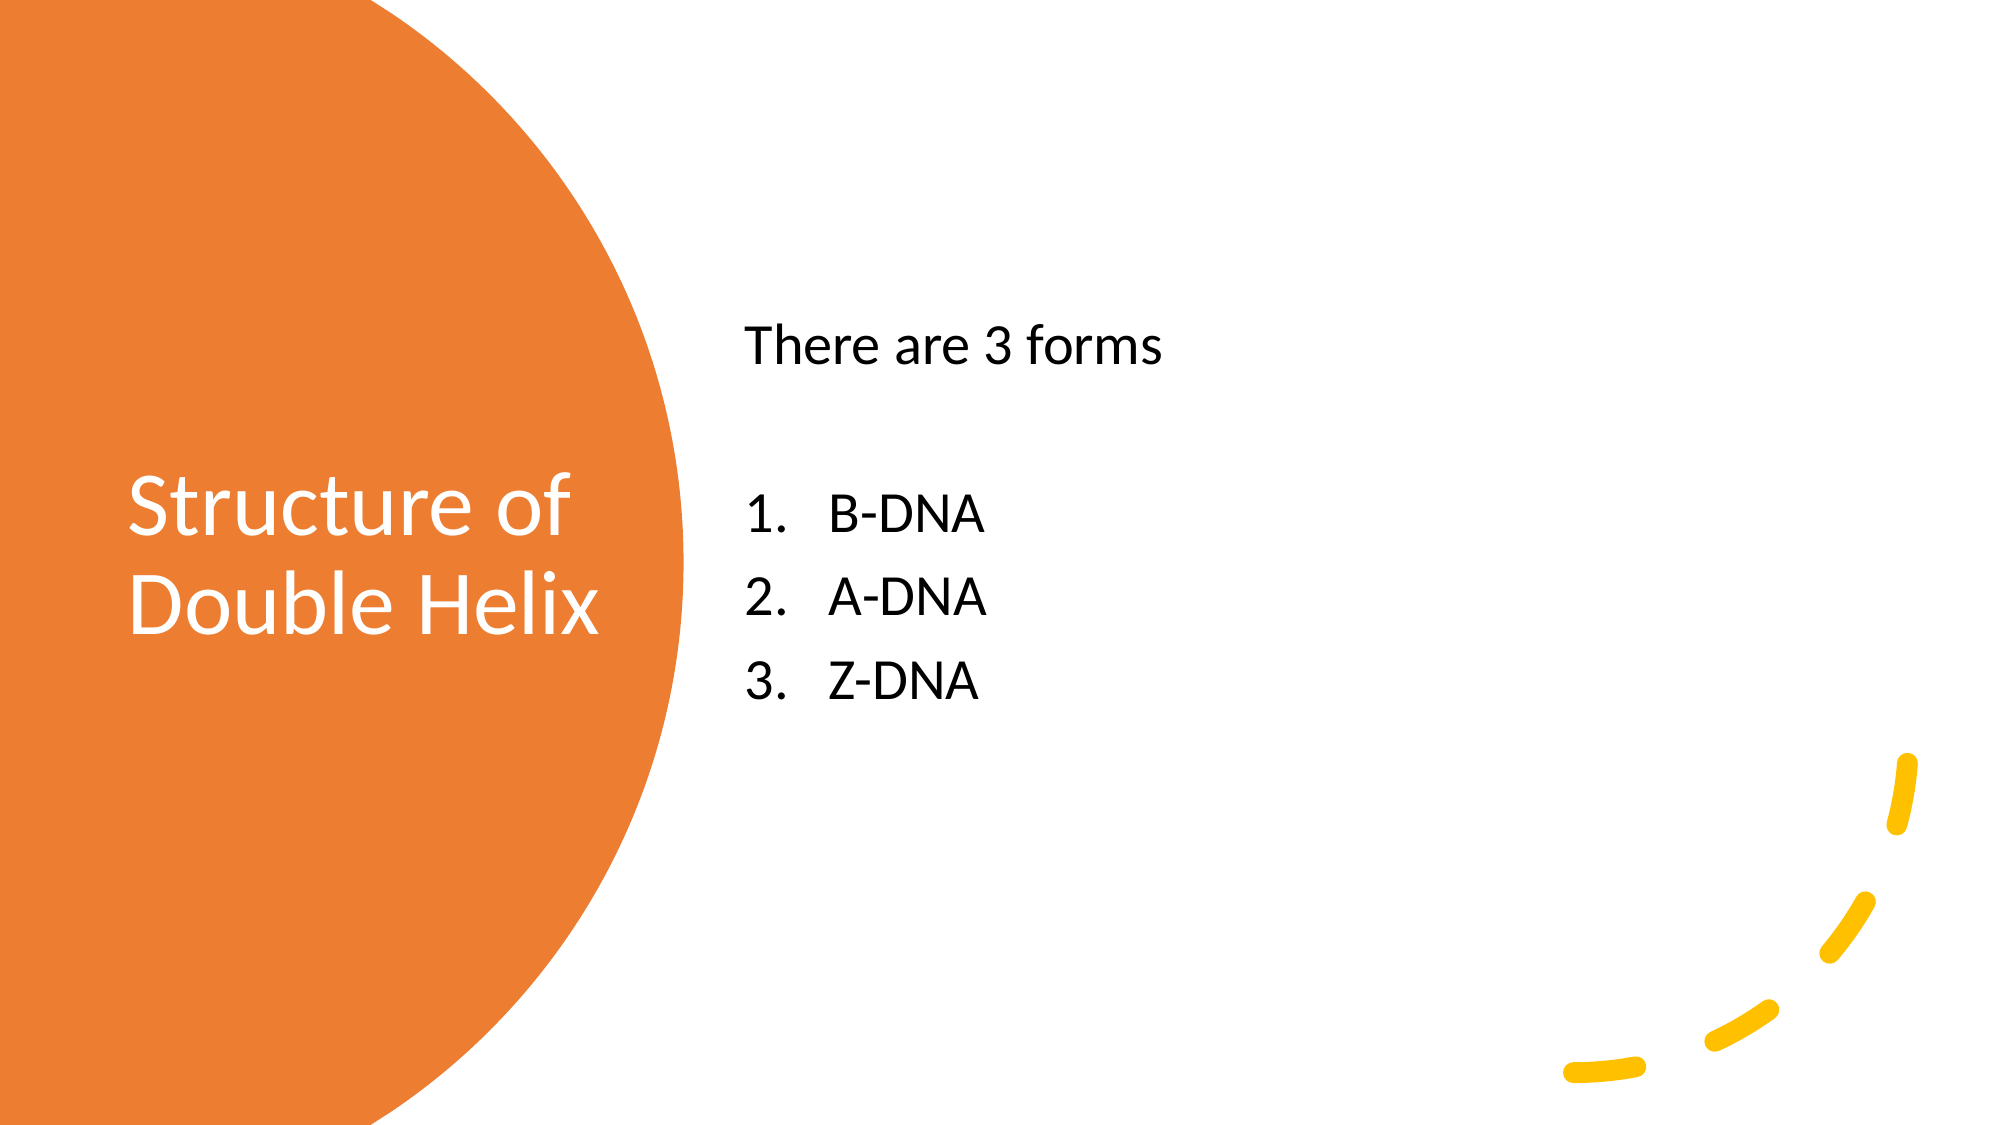

There are 3 forms

B-DNA
A-DNA
Z-DNA

# Structure of Double Helix